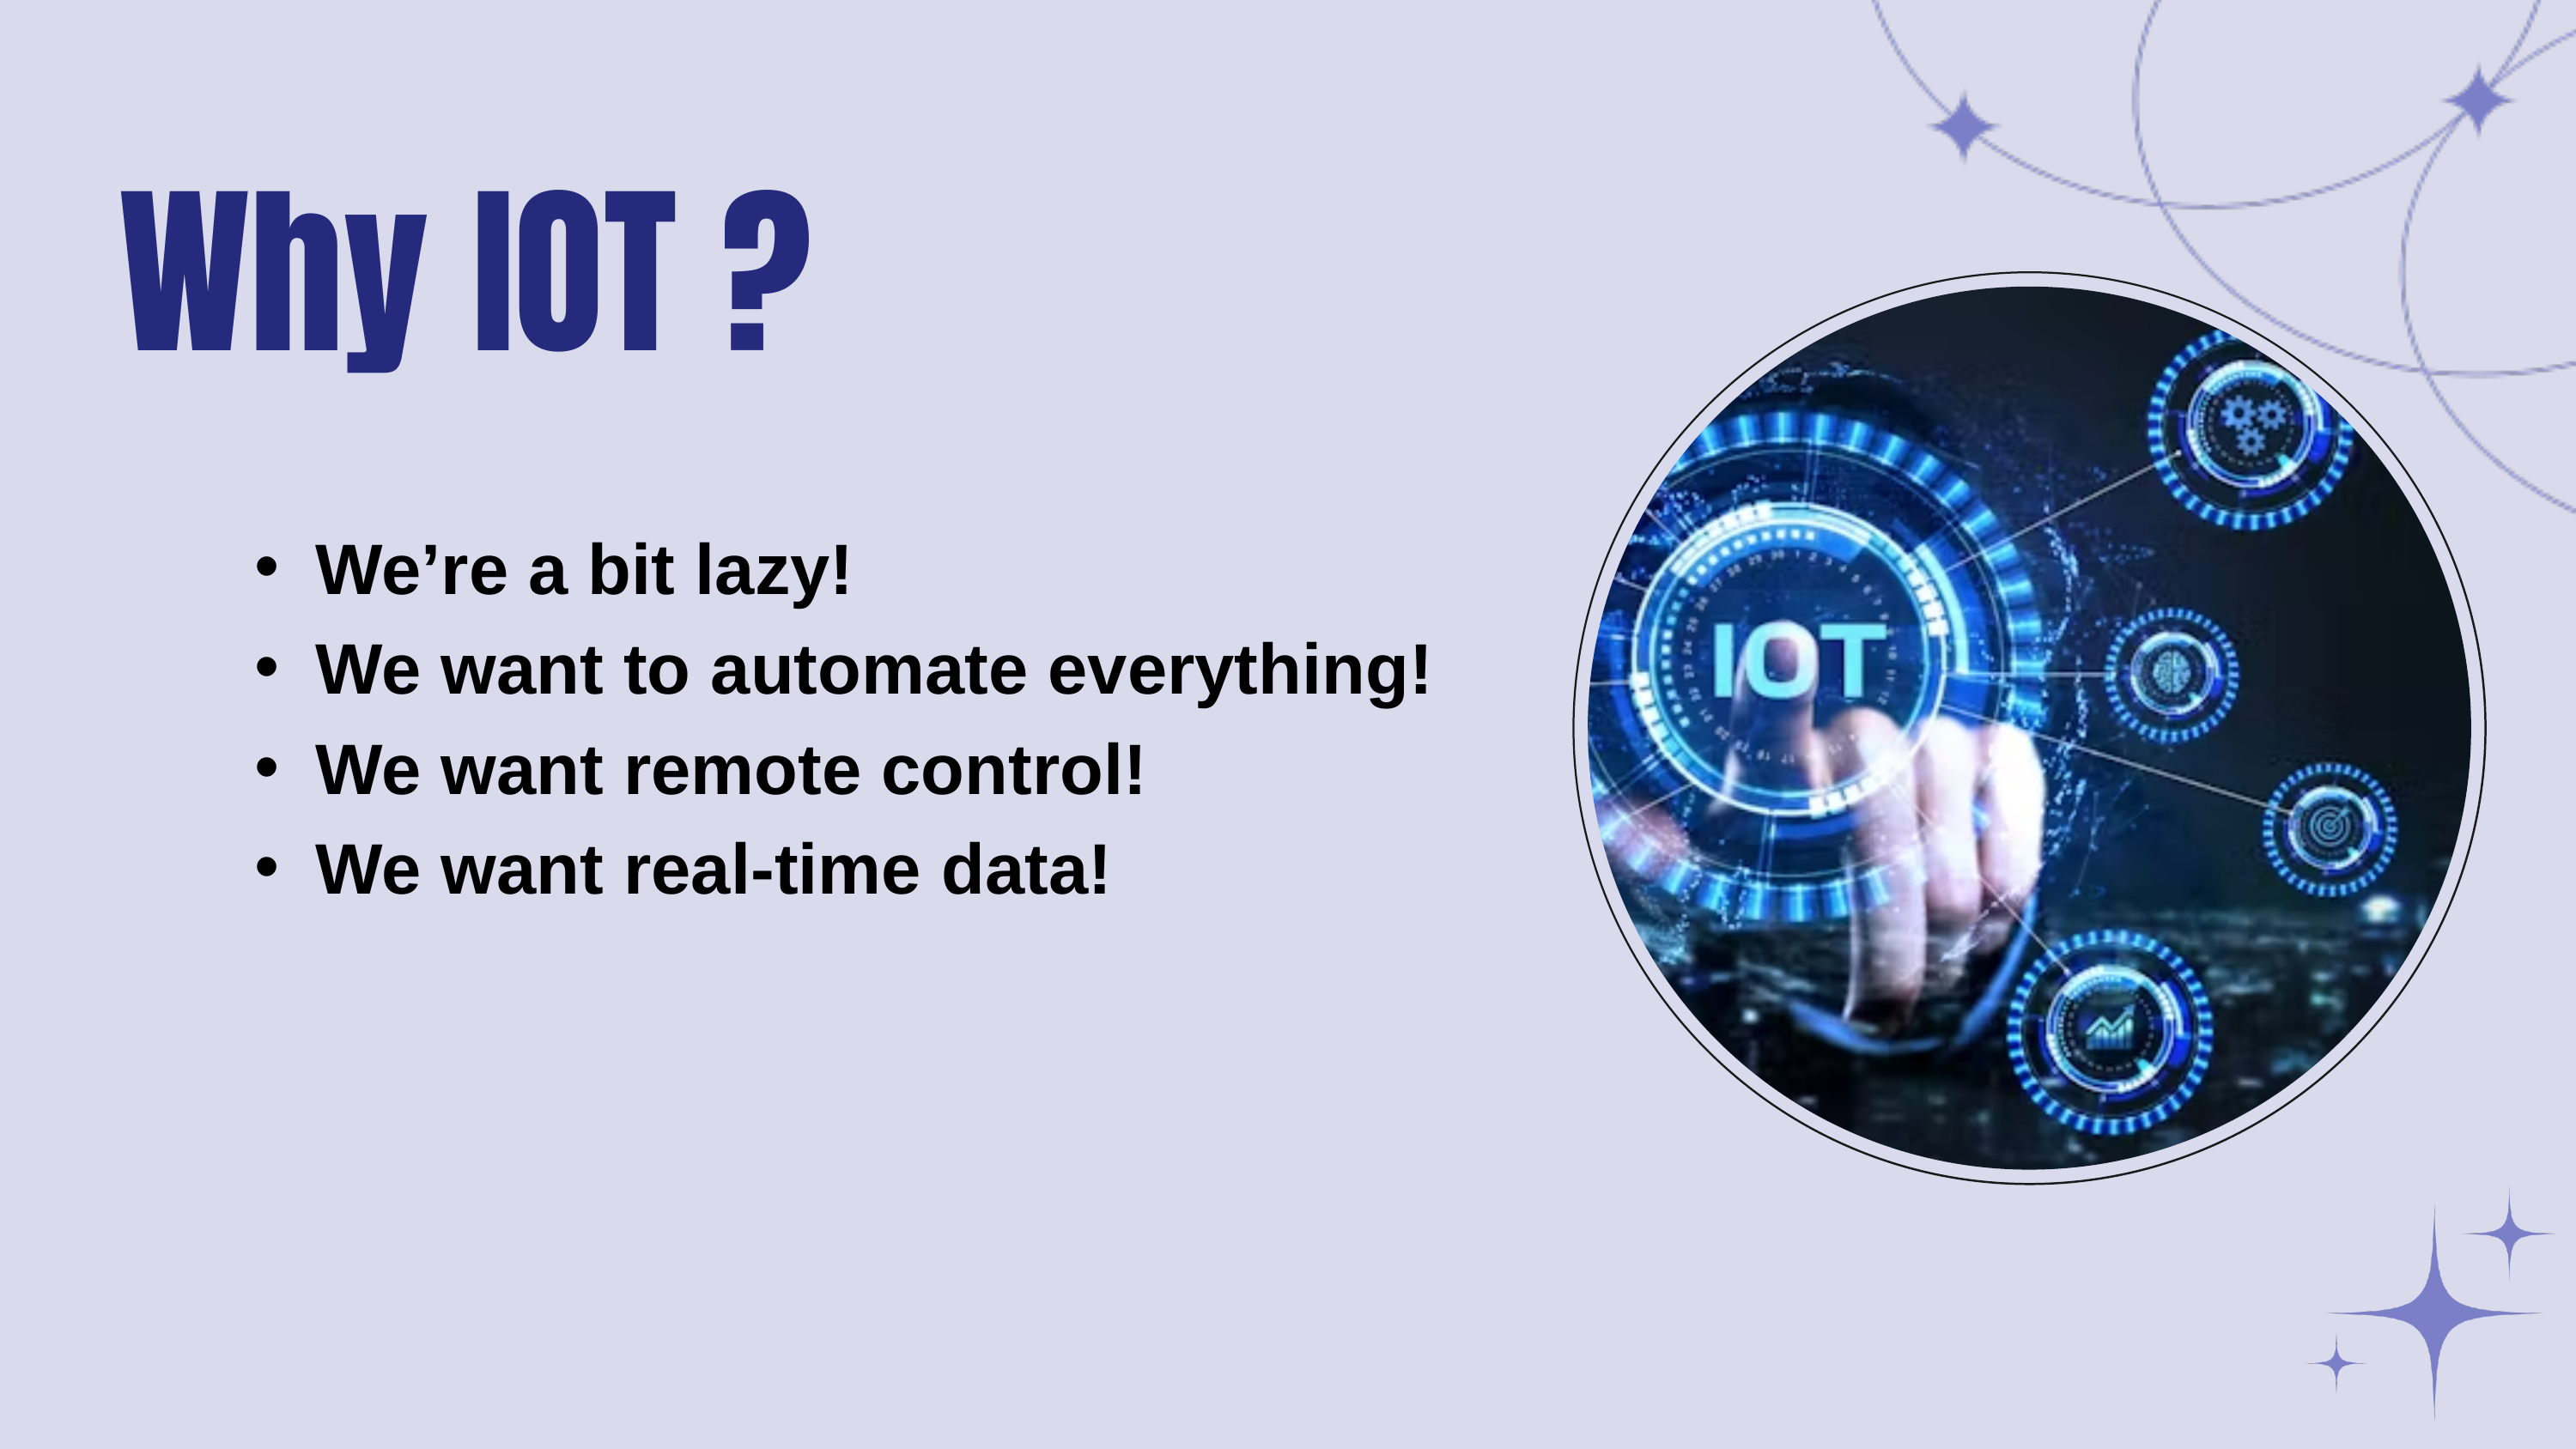

Why IOT ?

We’re a bit lazy!
We want to automate everything!
We want remote control!
We want real-time data!